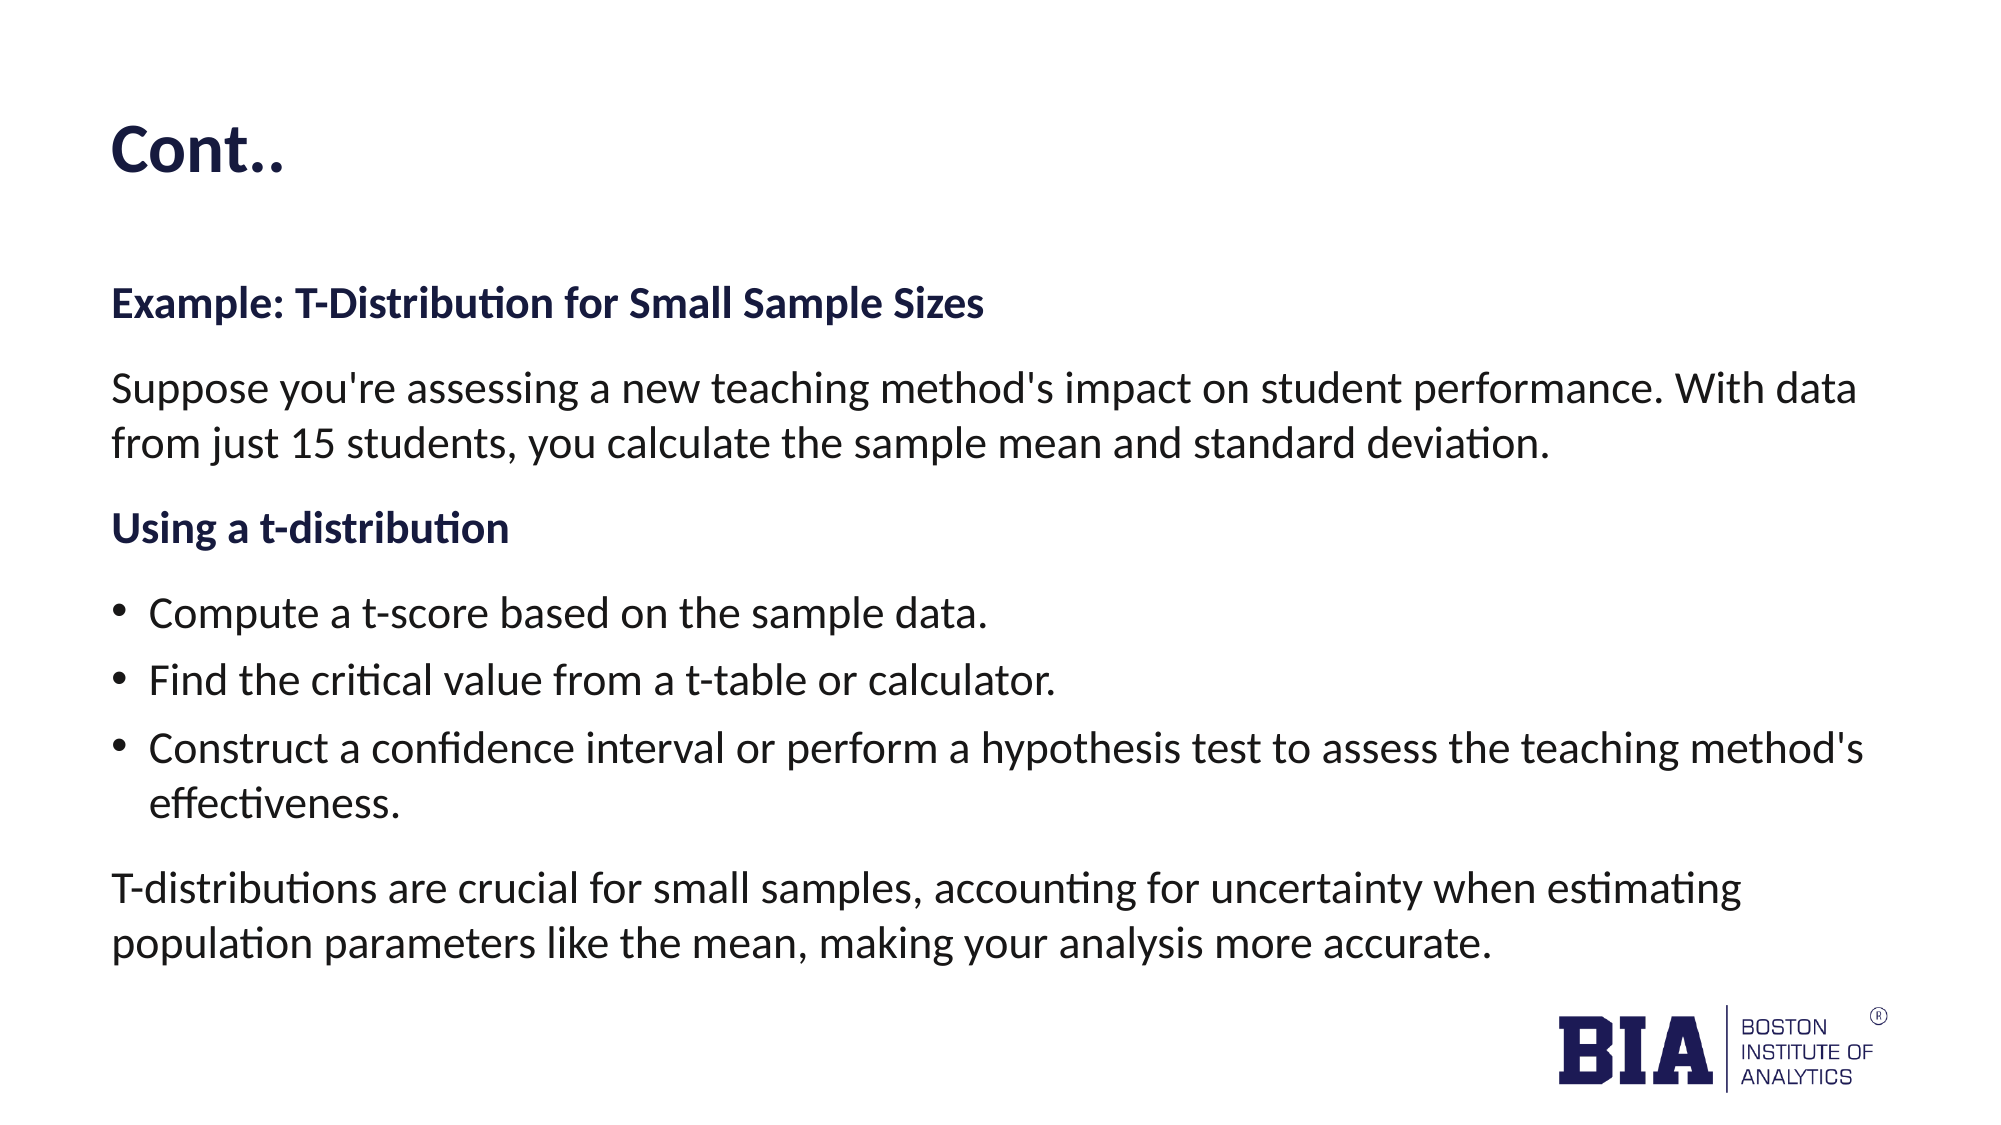

# Cont..
Example: T-Distribution for Small Sample Sizes

Suppose you're assessing a new teaching method's impact on student performance. With data from just 15 students, you calculate the sample mean and standard deviation.

Using a t-distribution

Compute a t-score based on the sample data.
Find the critical value from a t-table or calculator.
Construct a confidence interval or perform a hypothesis test to assess the teaching method's effectiveness.

T-distributions are crucial for small samples, accounting for uncertainty when estimating population parameters like the mean, making your analysis more accurate.